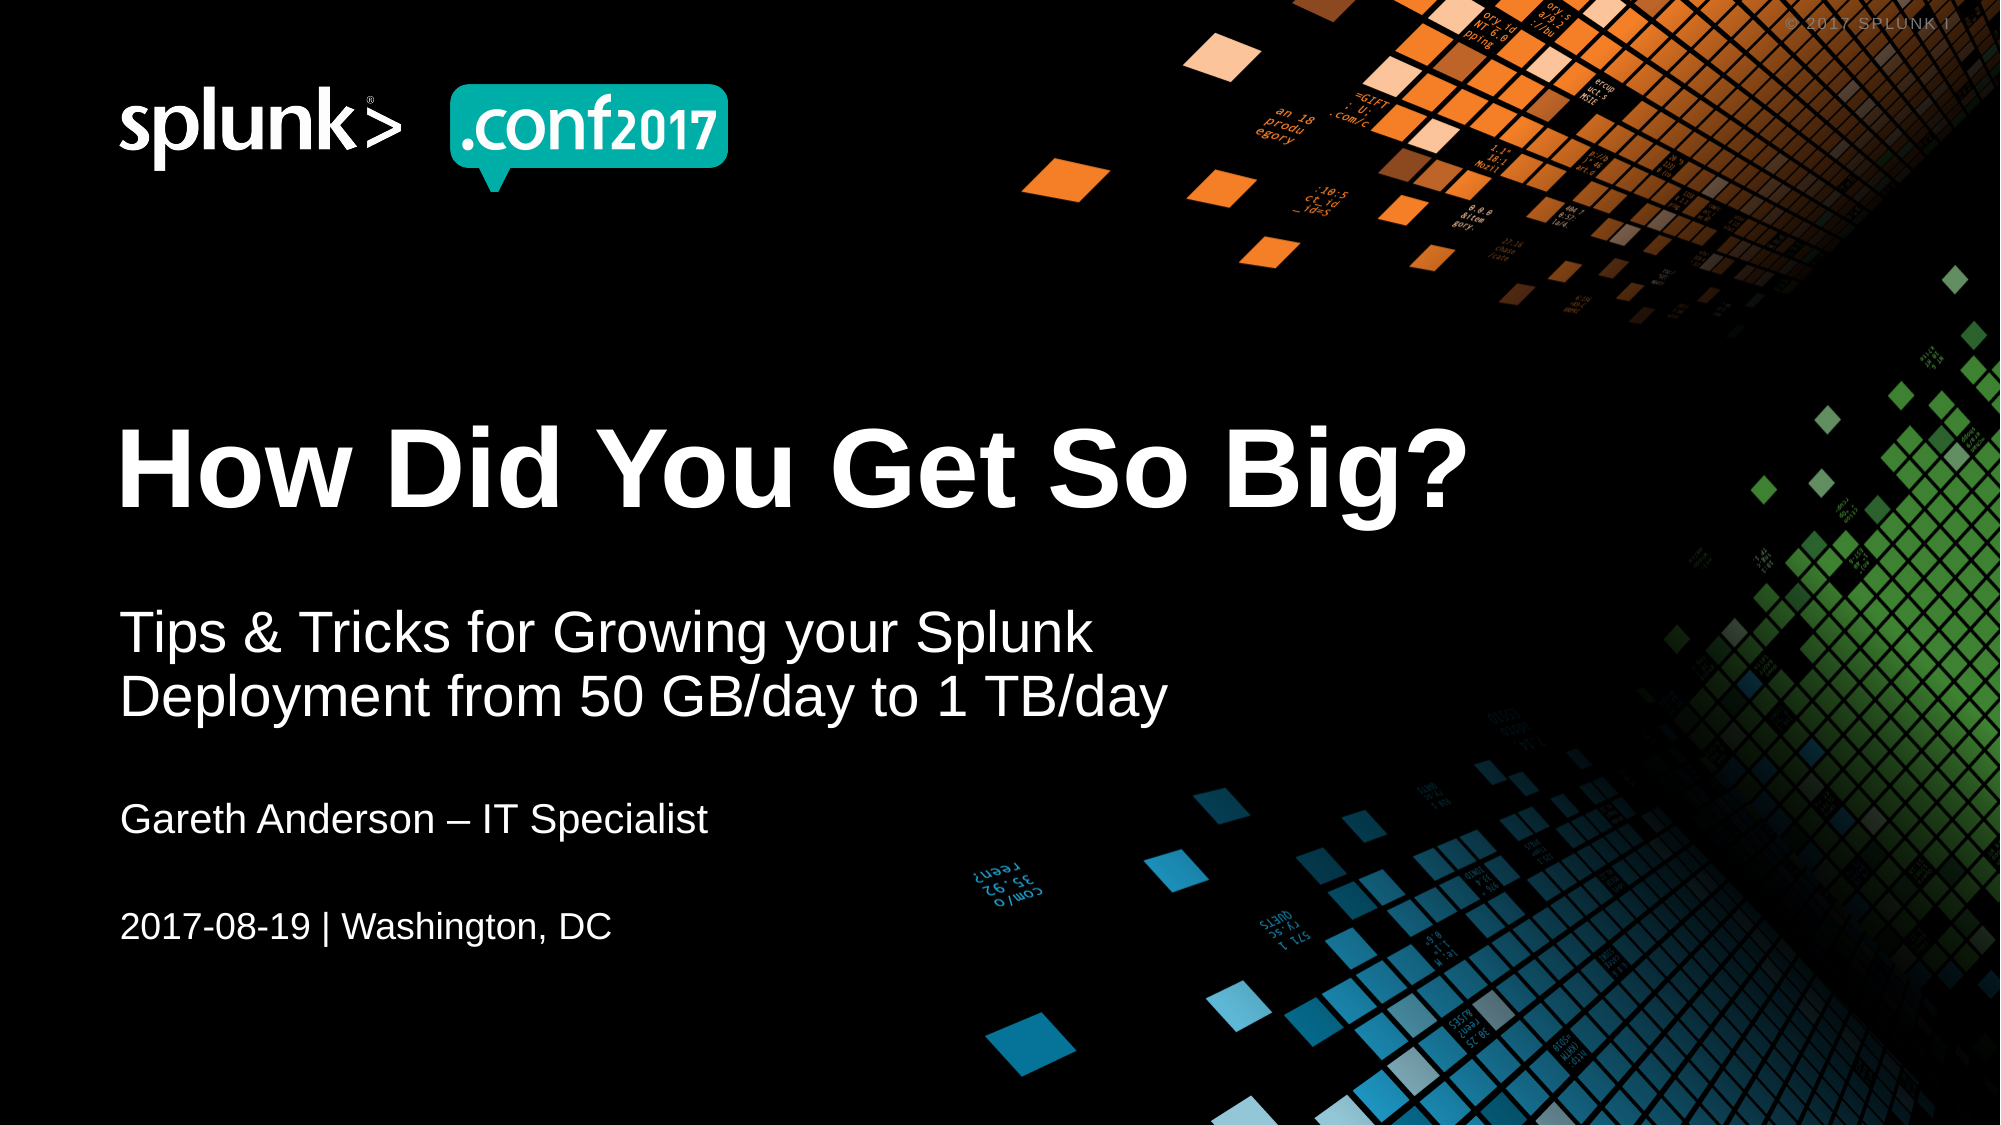

# How Did You Get So Big?
Tips & Tricks for Growing your Splunk Deployment from 50 GB/day to 1 TB/day
Gareth Anderson – IT Specialist
2017-08-19 | Washington, DC